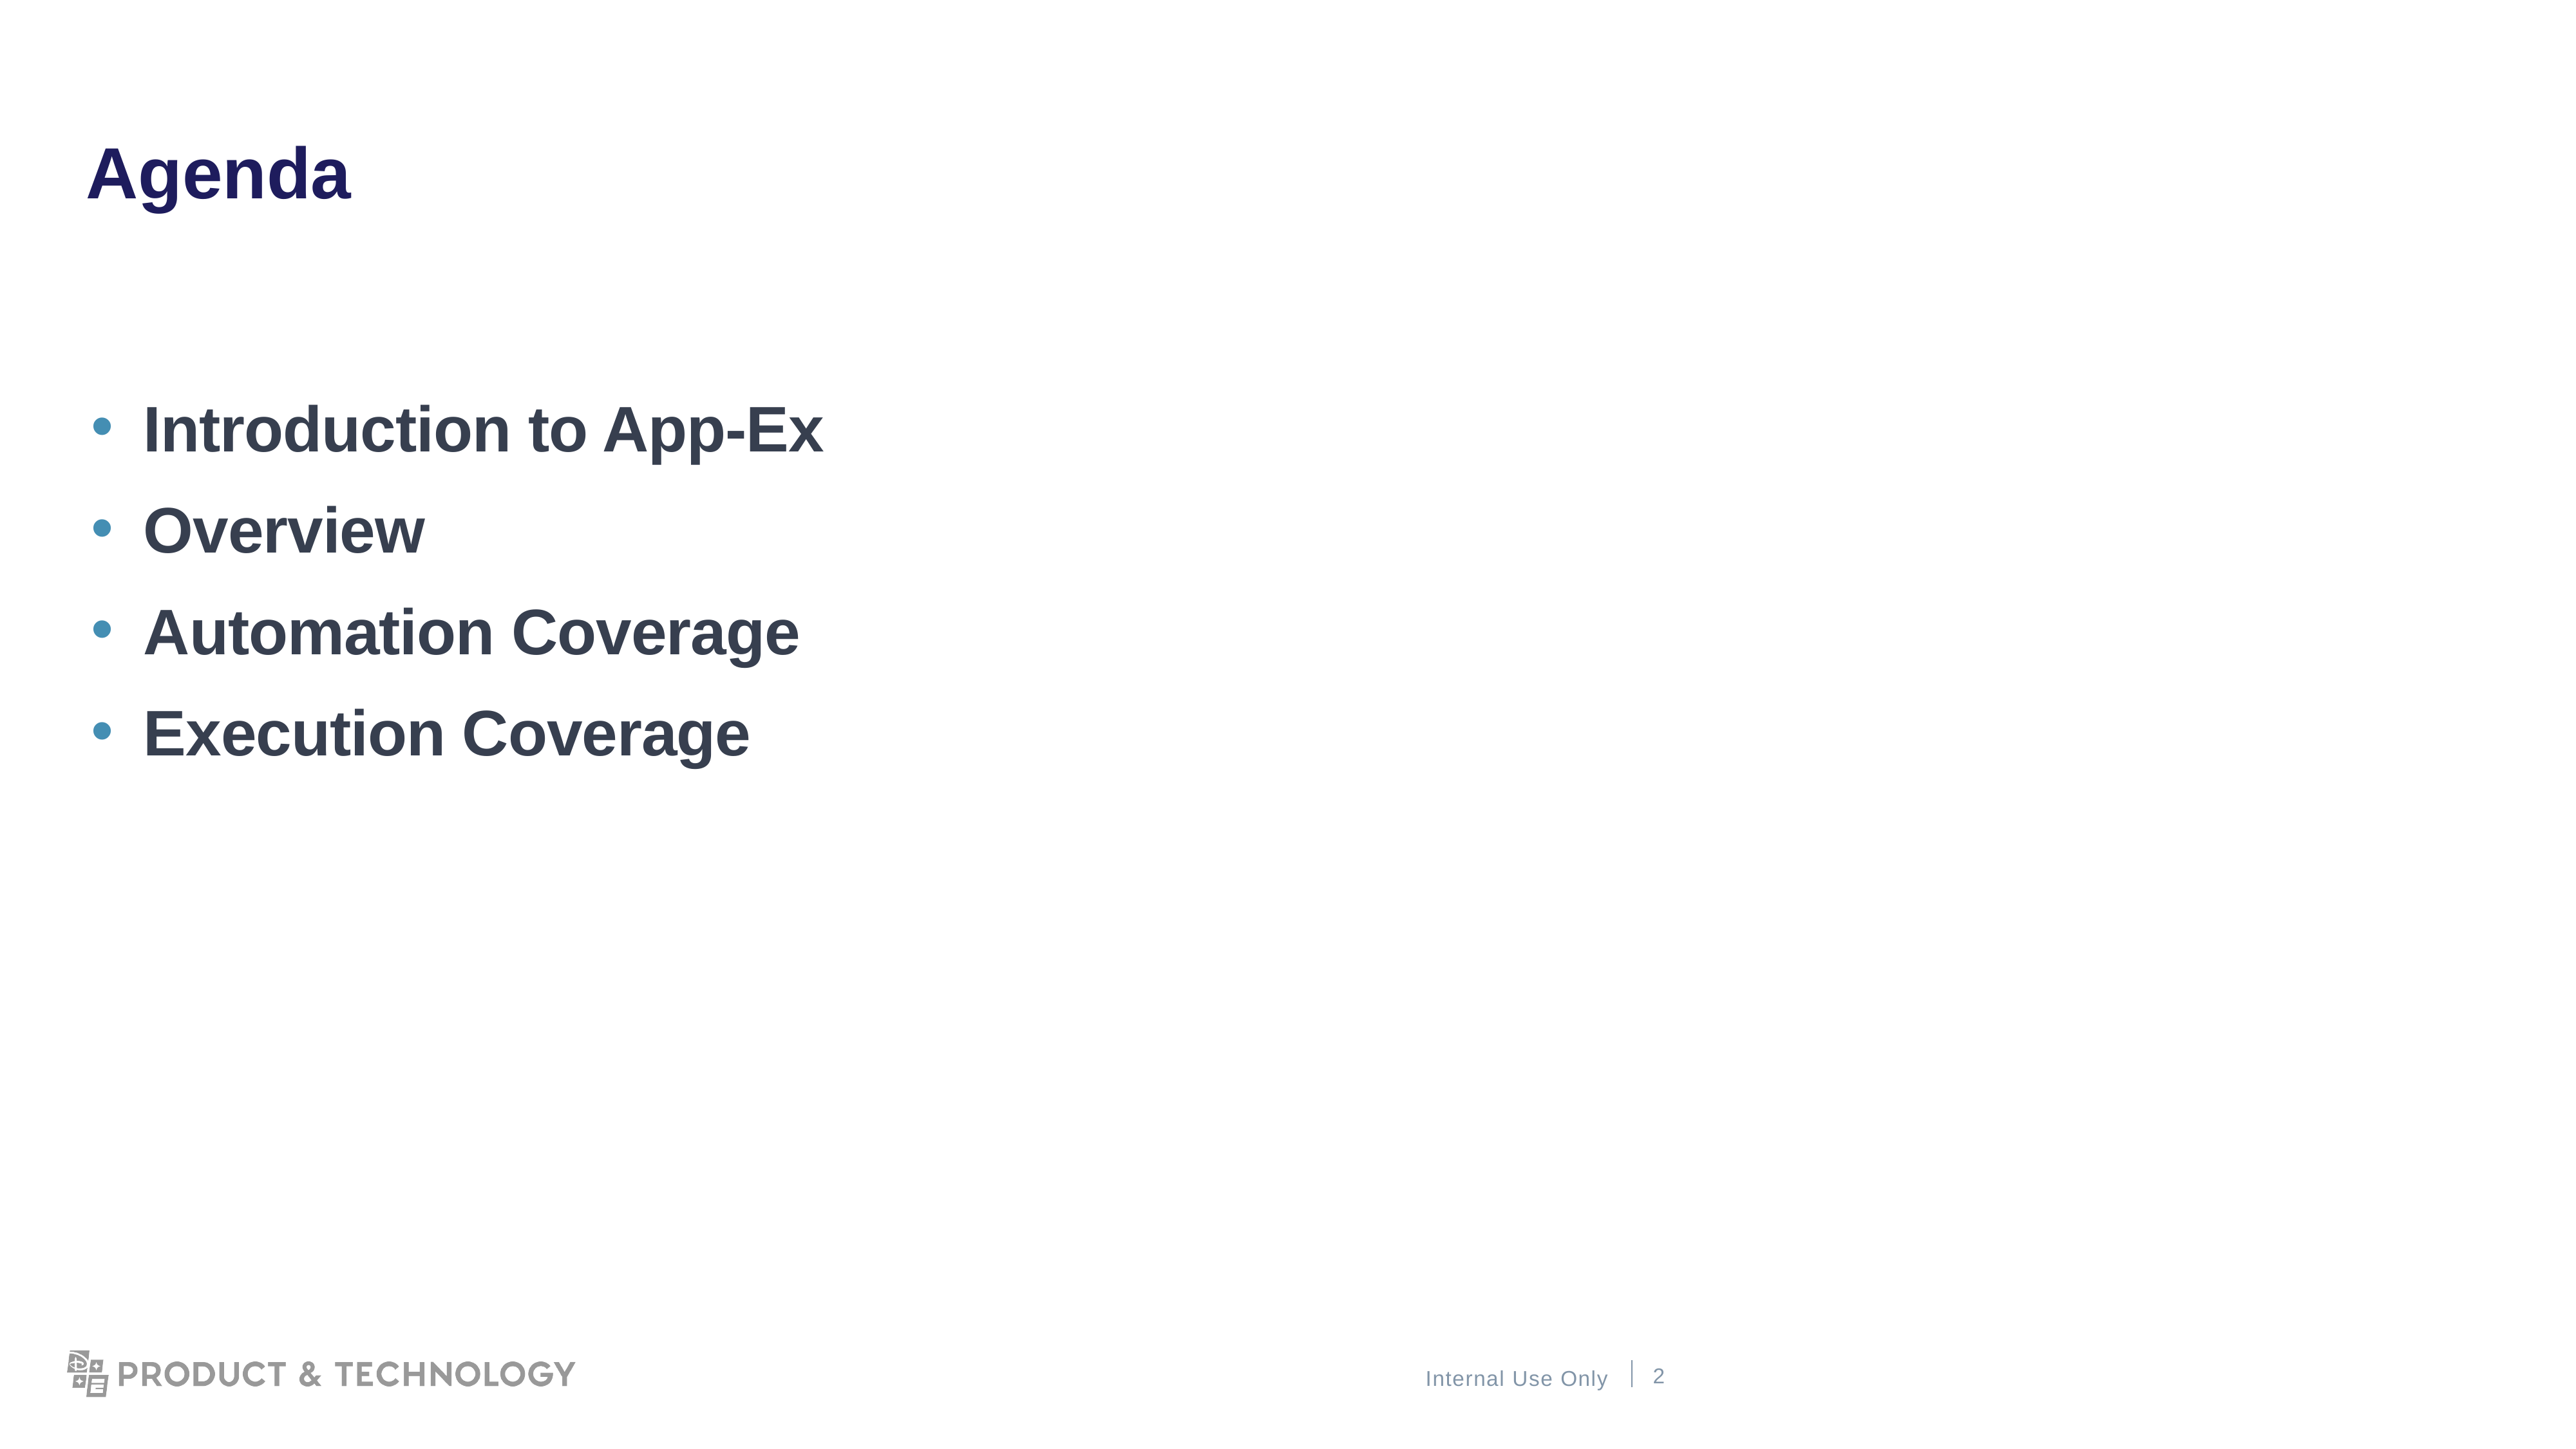

# Agenda
Introduction to App-Ex
Overview
Automation Coverage​​
Execution Coverage
2